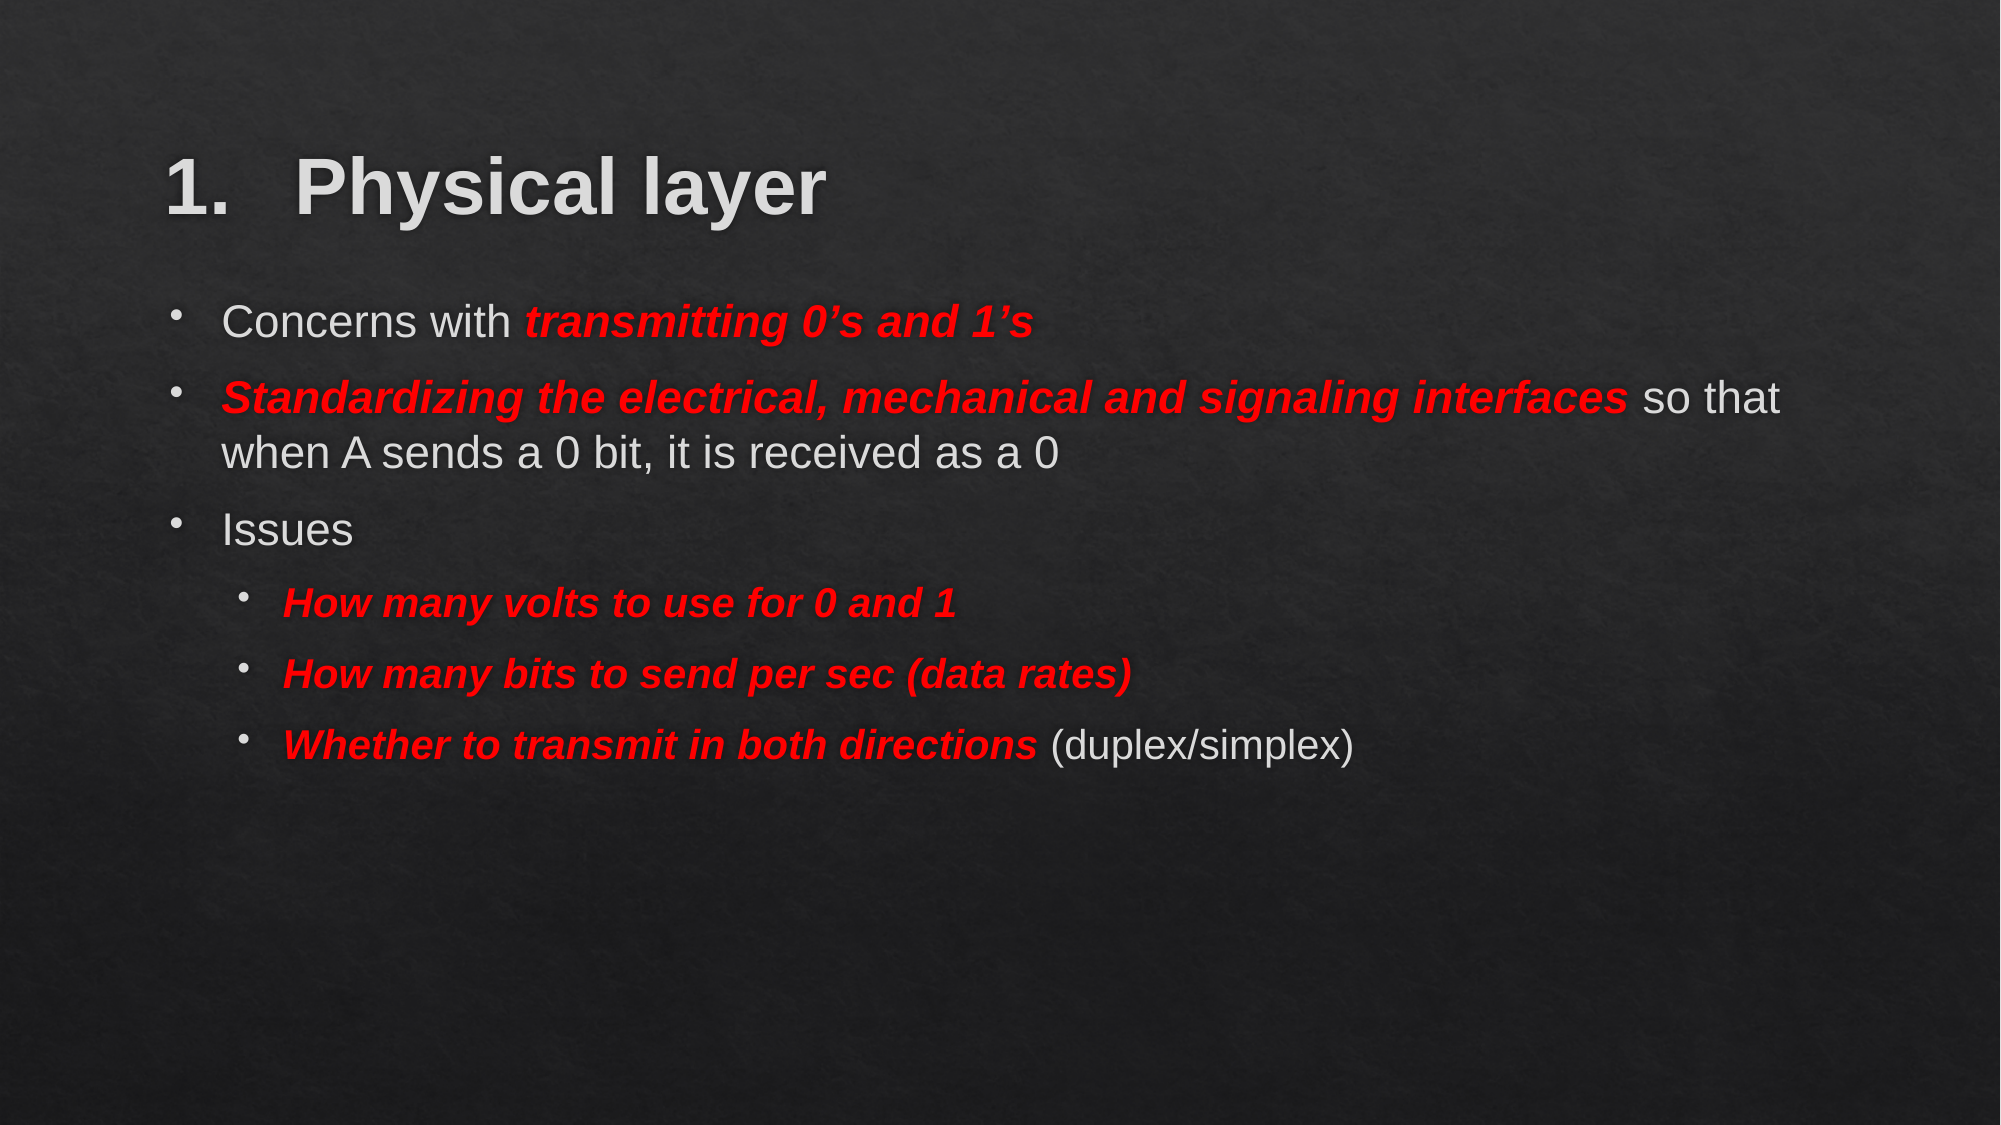

# Physical layer
Concerns with transmitting 0’s and 1’s
Standardizing the electrical, mechanical and signaling interfaces so that when A sends a 0 bit, it is received as a 0
Issues
How many volts to use for 0 and 1
How many bits to send per sec (data rates)
Whether to transmit in both directions (duplex/simplex)